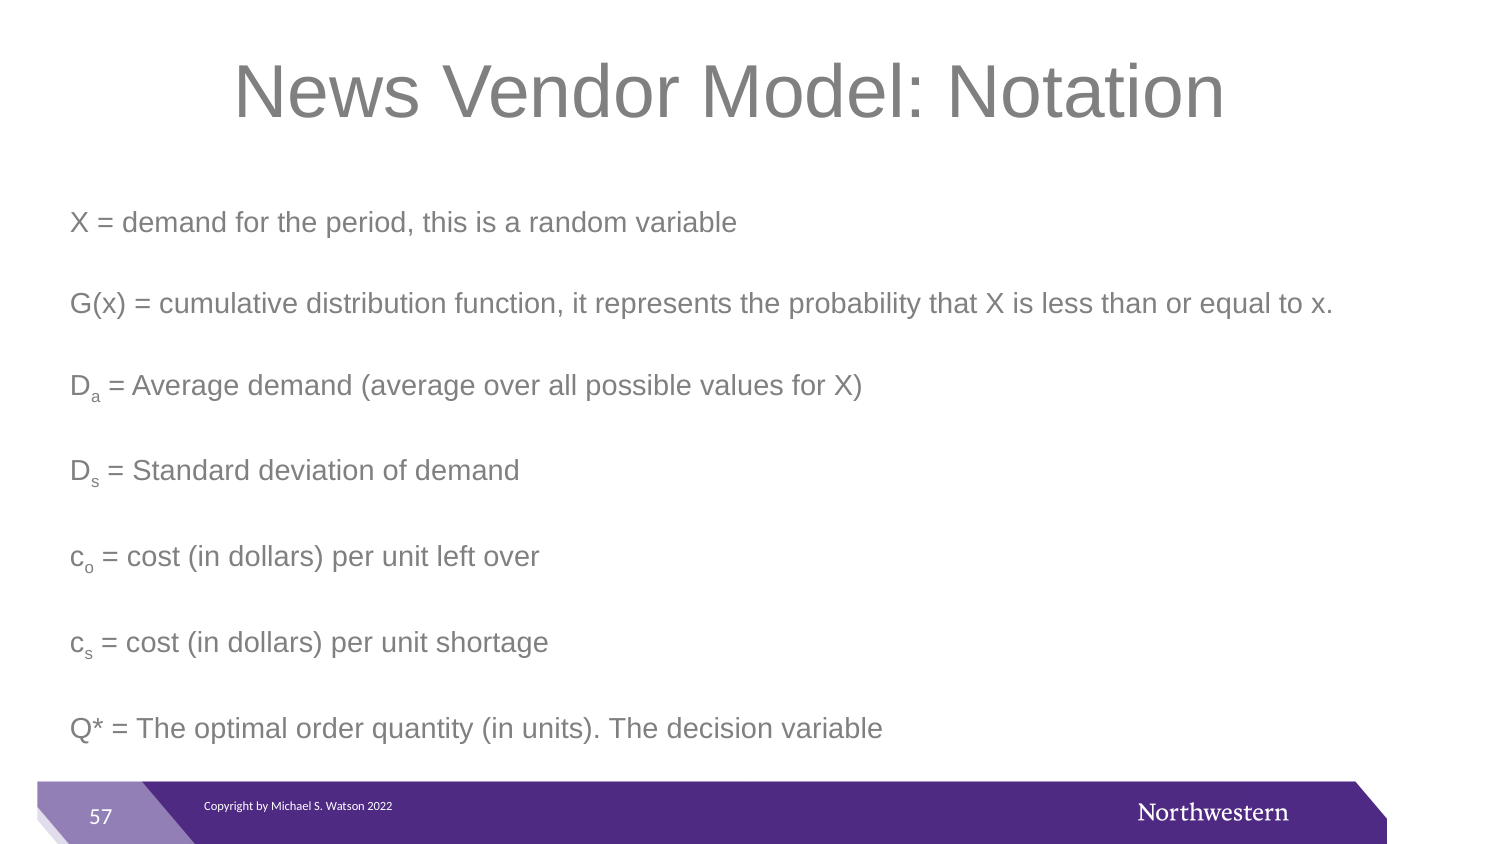

# News Vendor Model: Notation
X = demand for the period, this is a random variable

G(x) = cumulative distribution function, it represents the probability that X is less than or equal to x.

Da = Average demand (average over all possible values for X)

Ds = Standard deviation of demand

co = cost (in dollars) per unit left over

cs = cost (in dollars) per unit shortage

Q* = The optimal order quantity (in units). The decision variable